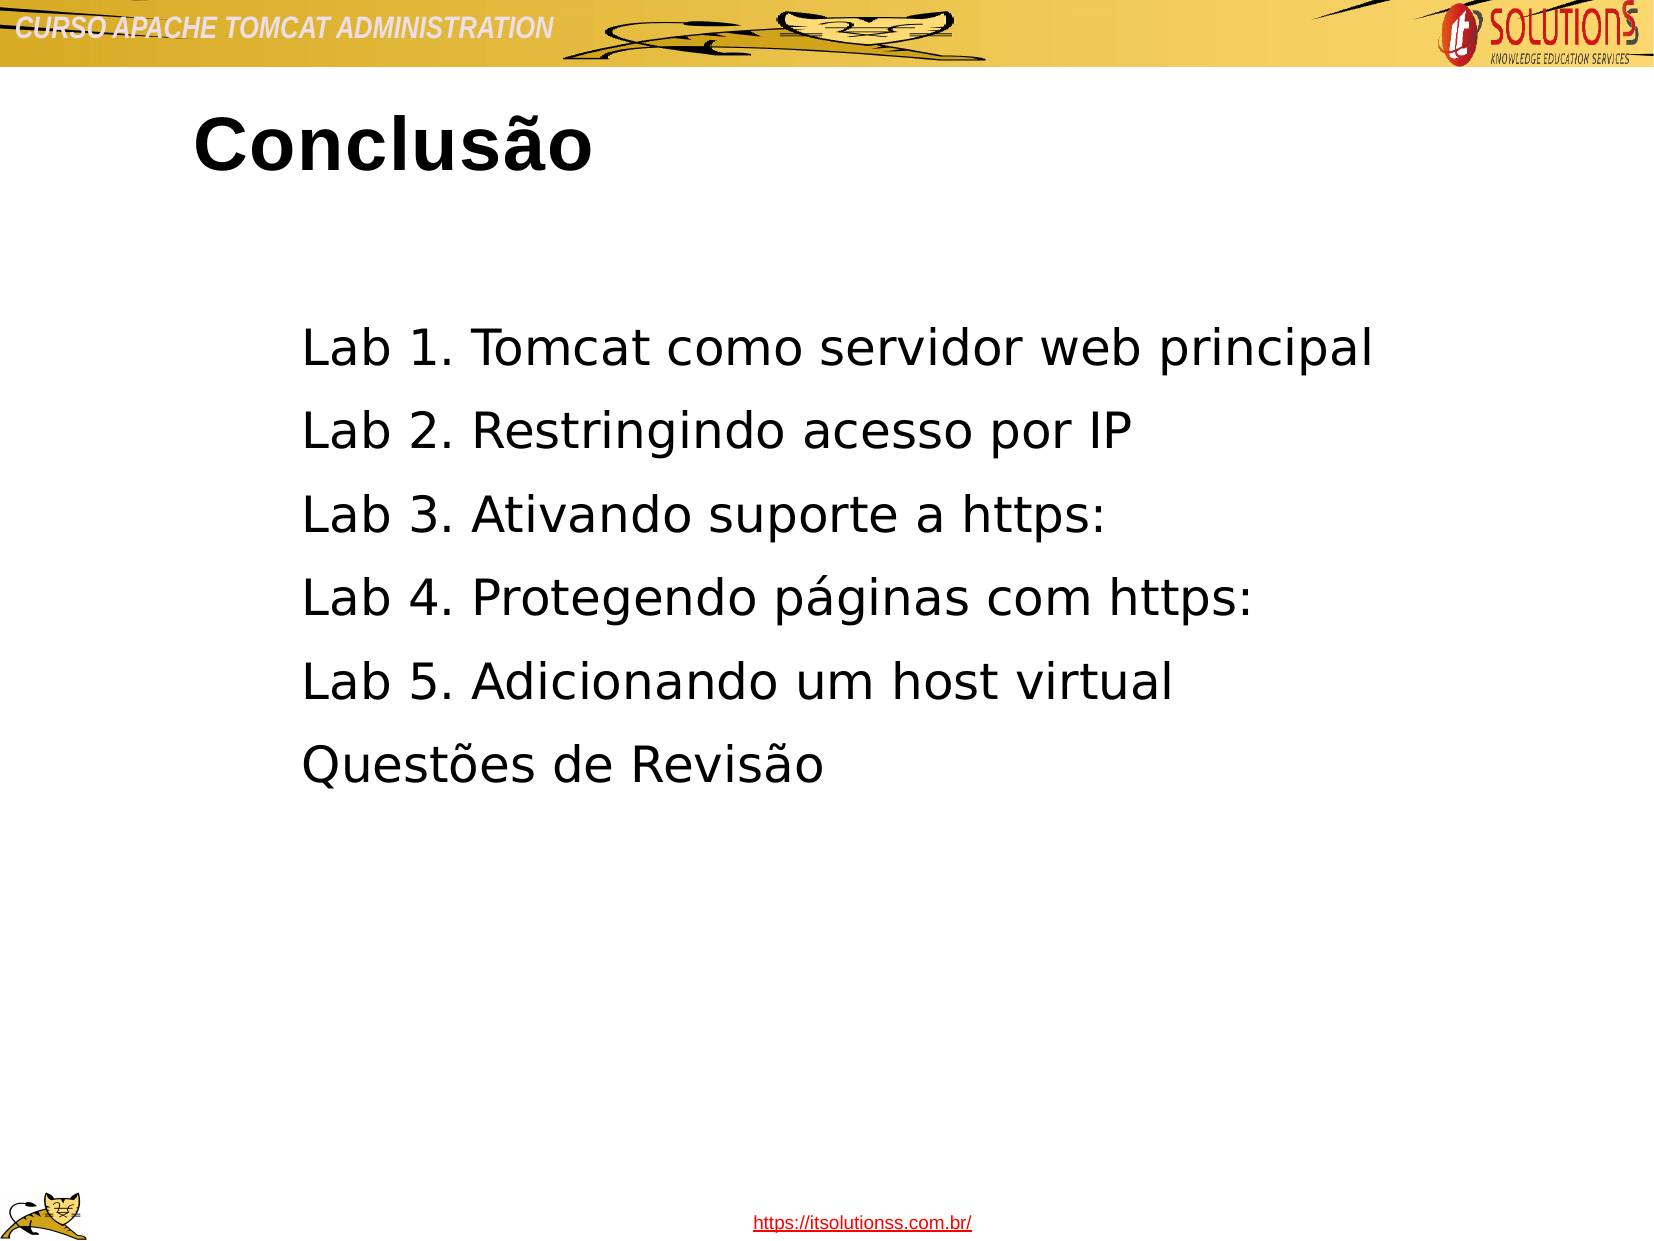

Conclusão
Lab 1. Tomcat como servidor web principal
Lab 2. Restringindo acesso por IP
Lab 3. Ativando suporte a https:
Lab 4. Protegendo páginas com https:
Lab 5. Adicionando um host virtual
Questões de Revisão